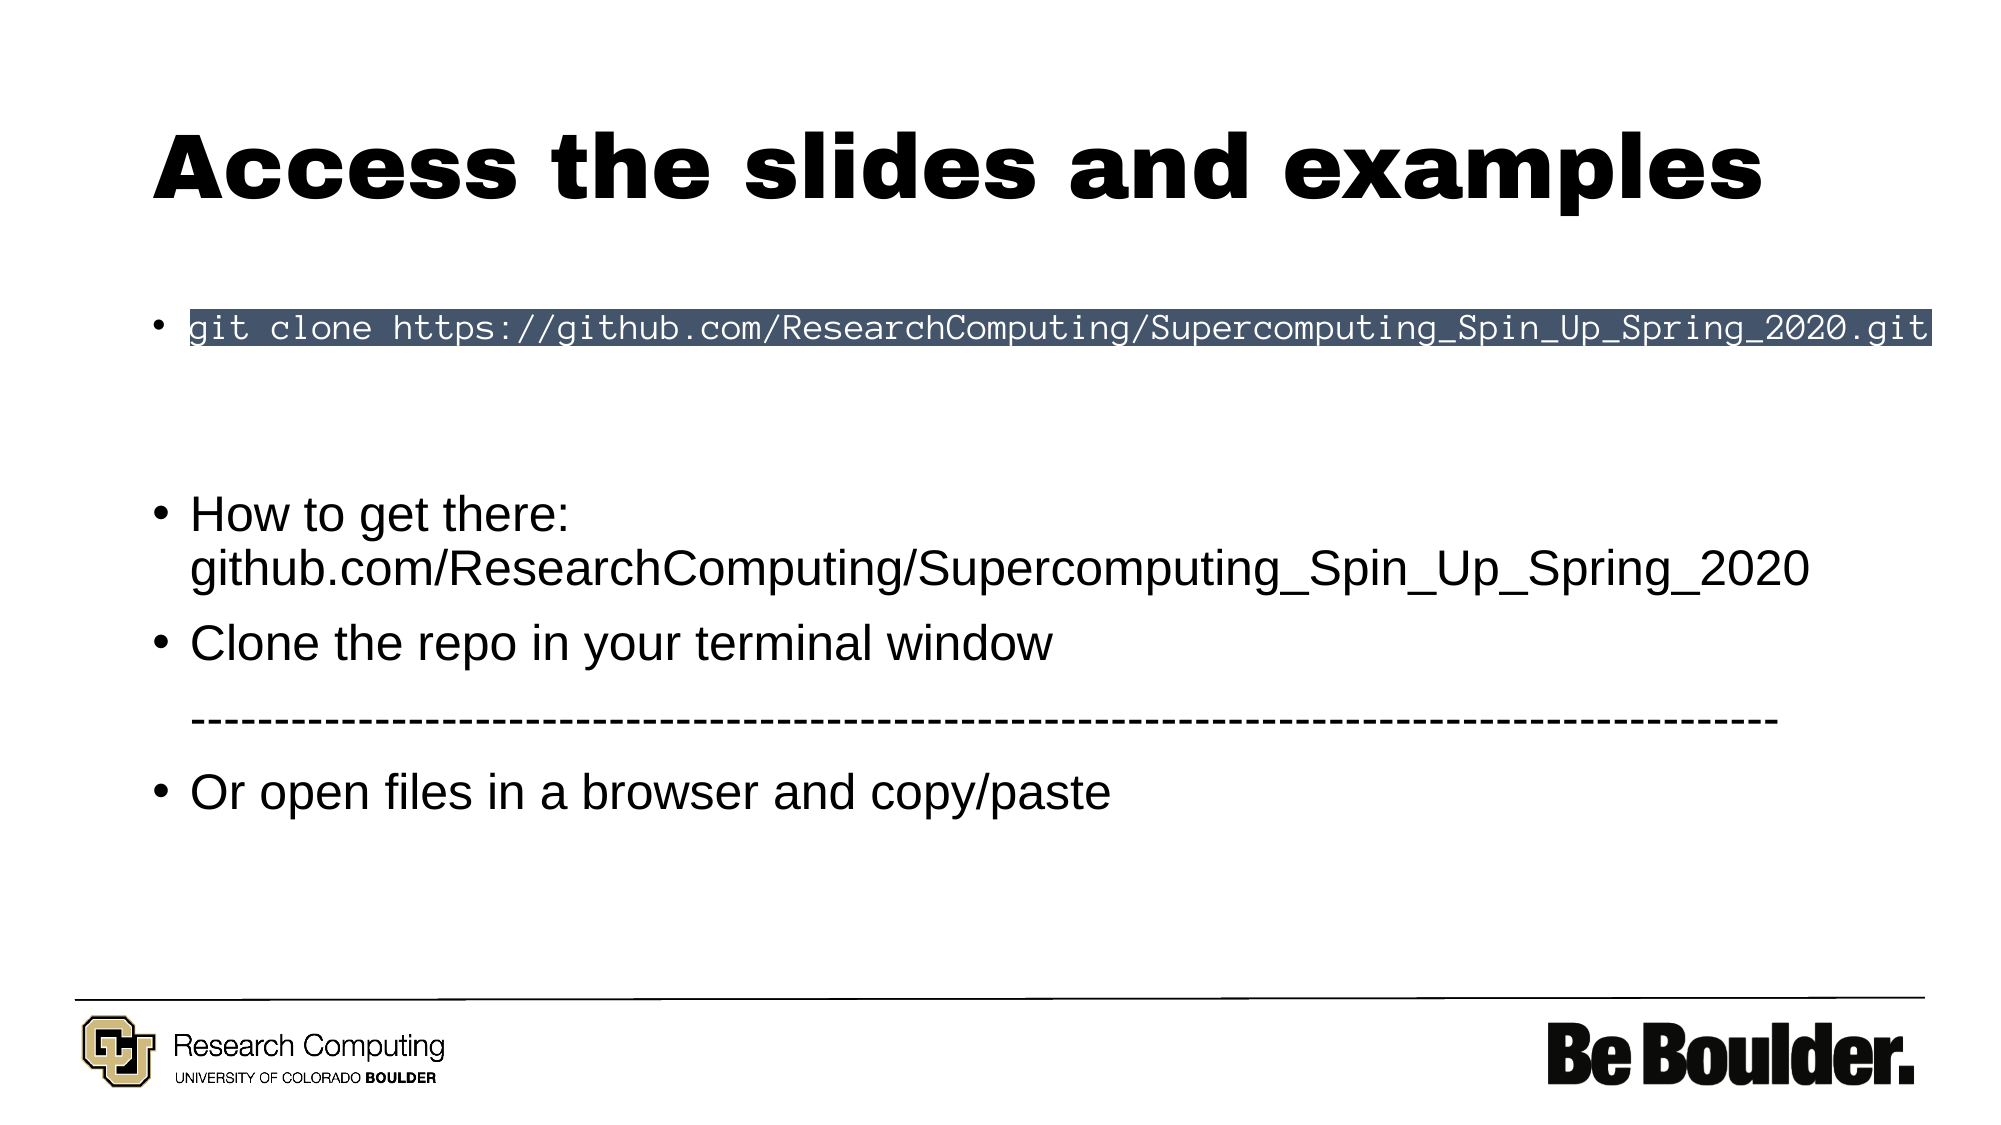

# Access the slides and examples
git clone https://github.com/ResearchComputing/Supercomputing_Spin_Up_Spring_2020.git

How to get there: github.com/ResearchComputing/Supercomputing_Spin_Up_Spring_2020
Clone the repo in your terminal window
-----------------------------------------------------------------------------------------------
Or open files in a browser and copy/paste